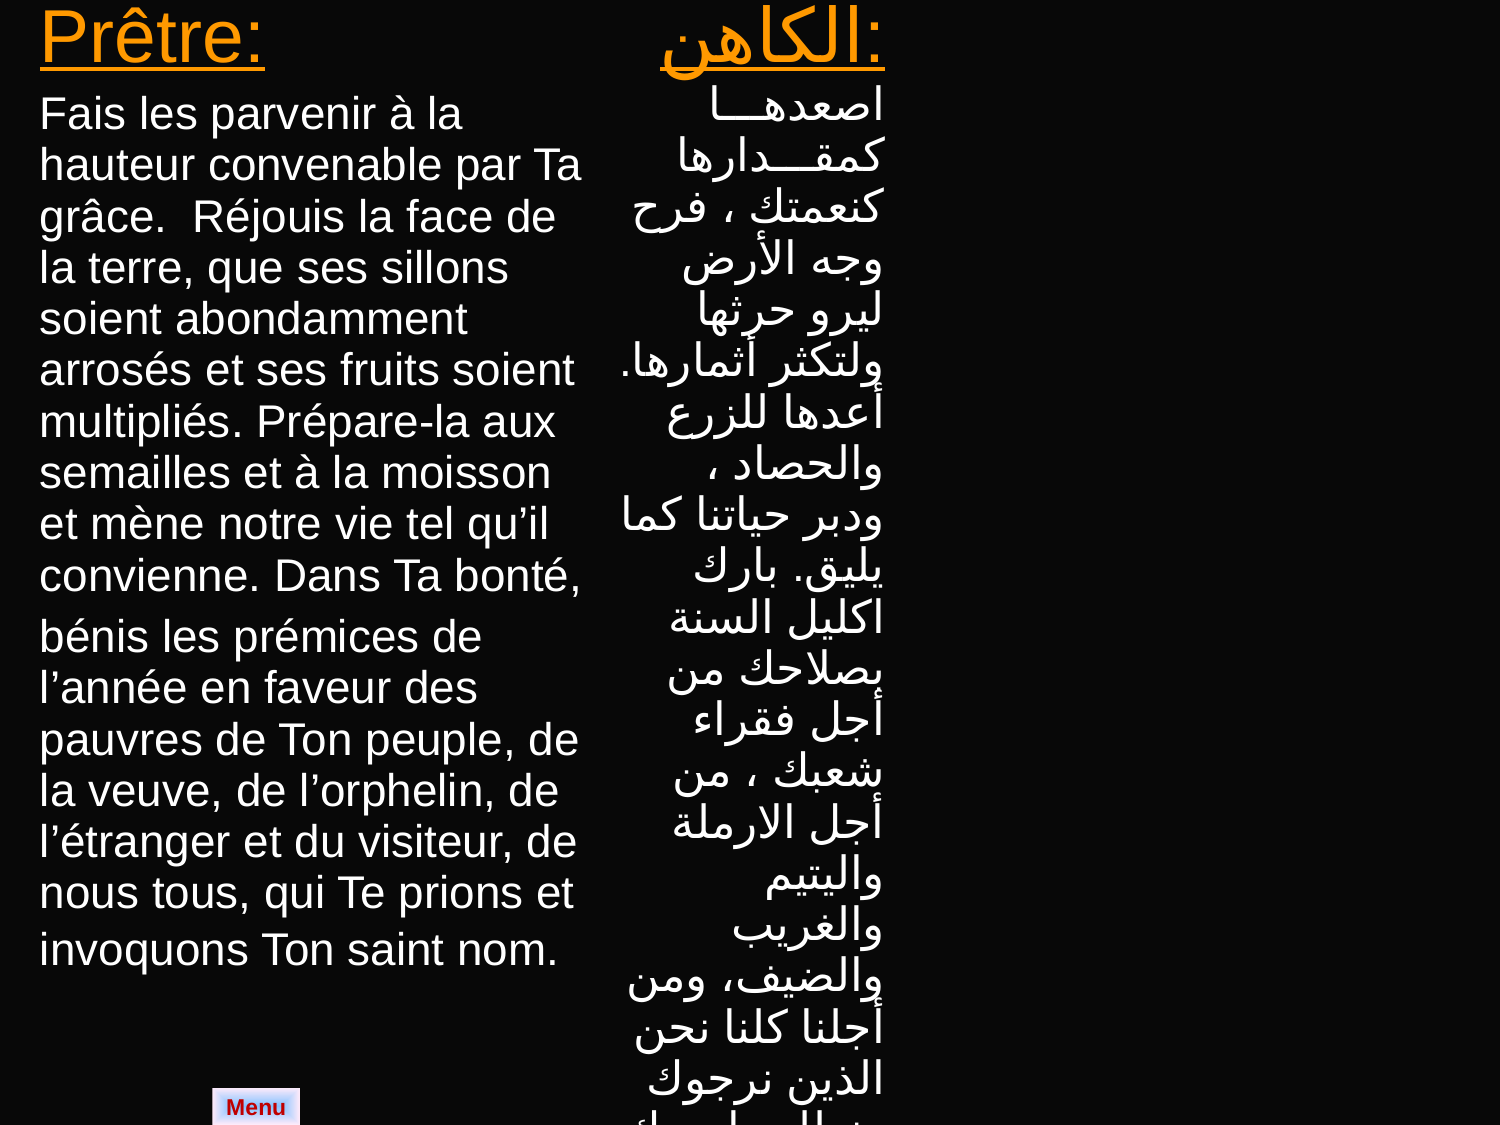

| Prêtre: Fais les parvenir à la hauteur convenable par Ta grâce. Réjouis la face de la terre, que ses sillons soient abondamment arrosés et ses fruits soient multipliés. Prépare-la aux semailles et à la moisson et mène notre vie tel qu’il convienne. Dans Ta bonté, bénis les prémices de l’année en faveur des pauvres de Ton peuple, de la veuve, de l’orphelin, de l’étranger et du visiteur, de nous tous, qui Te prions et invoquons Ton saint nom. | الكاهن: اصعدهـــا كمقـــدارها كنعمتك ، فرح وجه الأرض ليرو حرثها ولتكثر أثمارها. أعدها للزرع والحصاد ، ودبر حياتنا كما يليق. بارك اكليل السنة بصلاحك من أجل فقراء شعبك ، من أجل الارملة واليتيم والغريب والضيف، ومن أجلنا كلنا نحن الذين نرجوك ونطلب اسمك القدوس. |
| --- | --- |
Menu